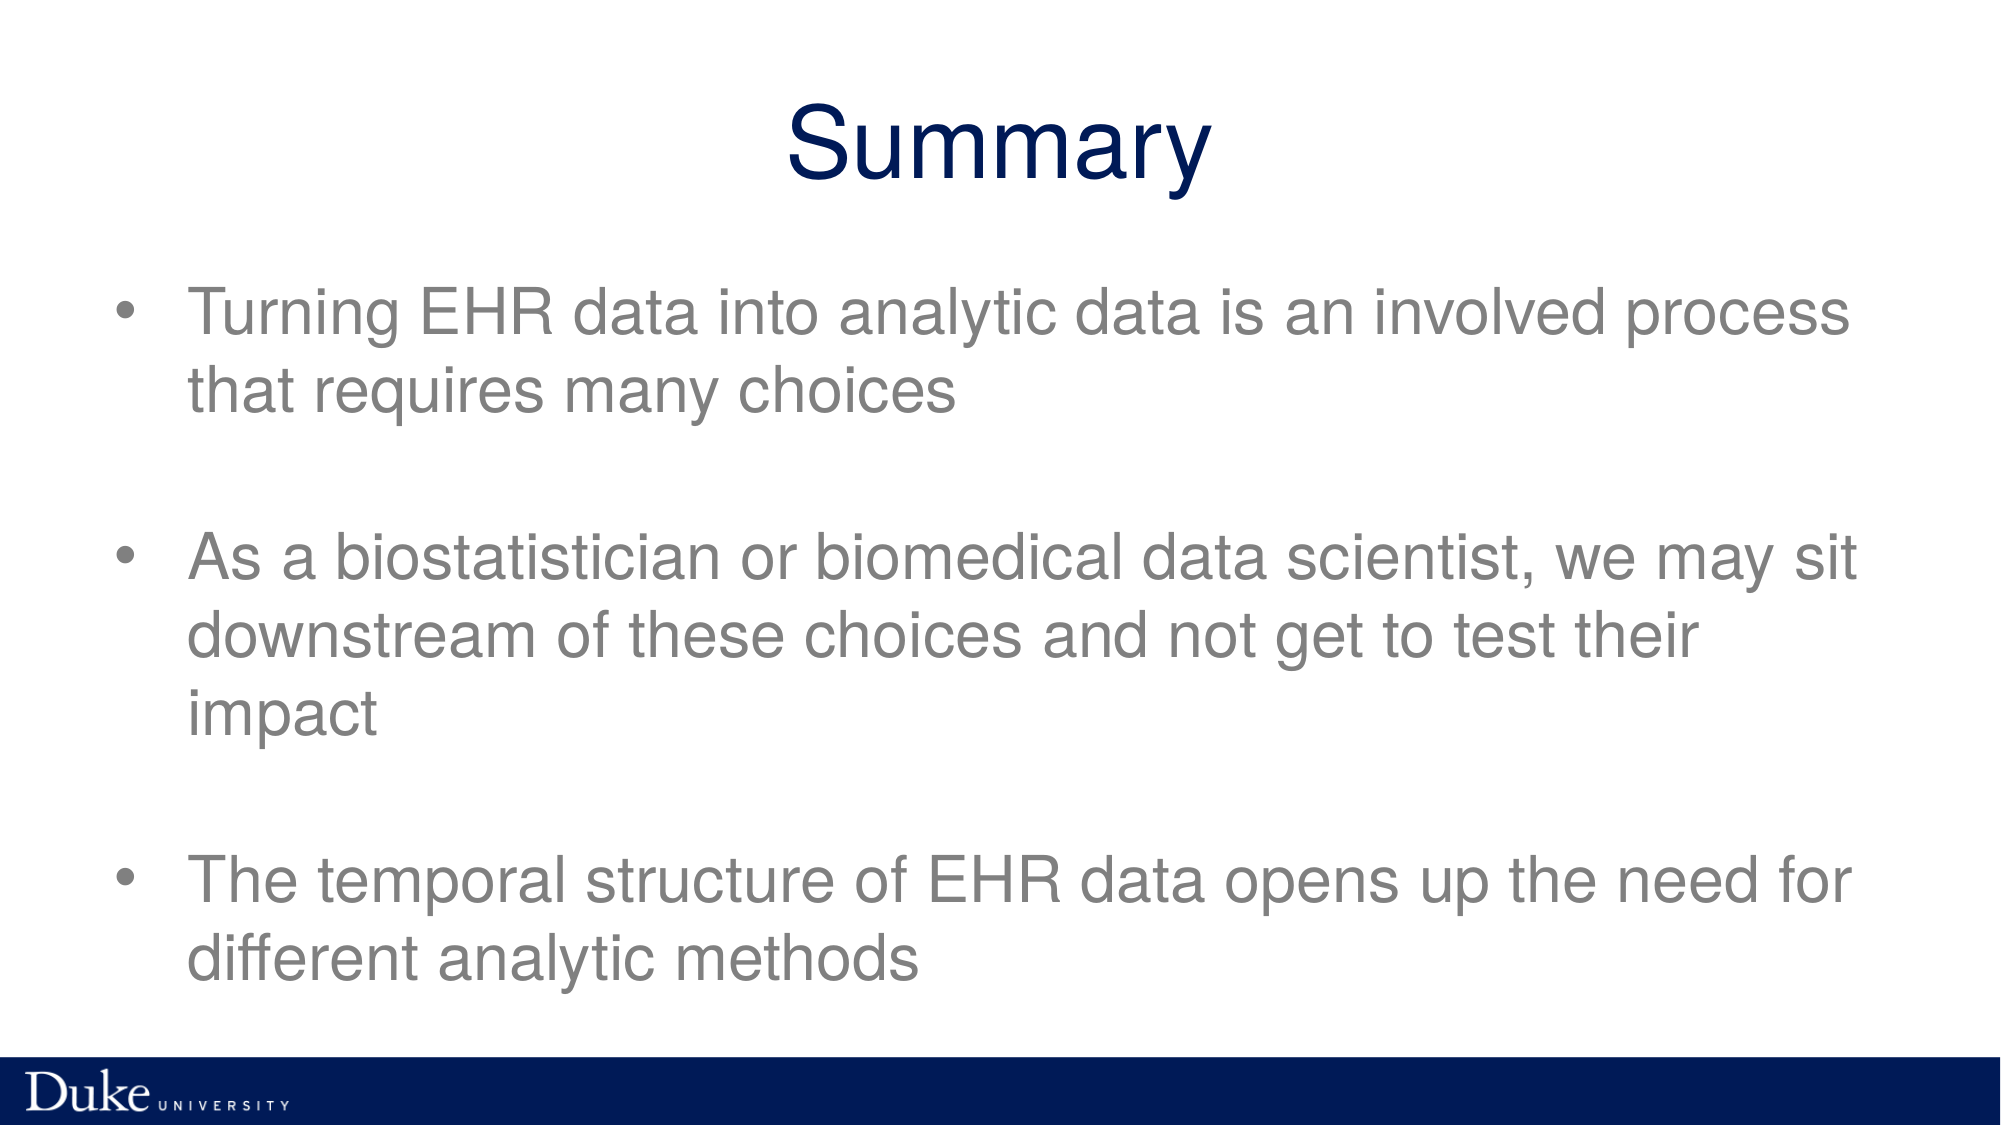

# Summary
Turning EHR data into analytic data is an involved process that requires many choices

As a biostatistician or biomedical data scientist, we may sit downstream of these choices and not get to test their impact

The temporal structure of EHR data opens up the need for different analytic methods